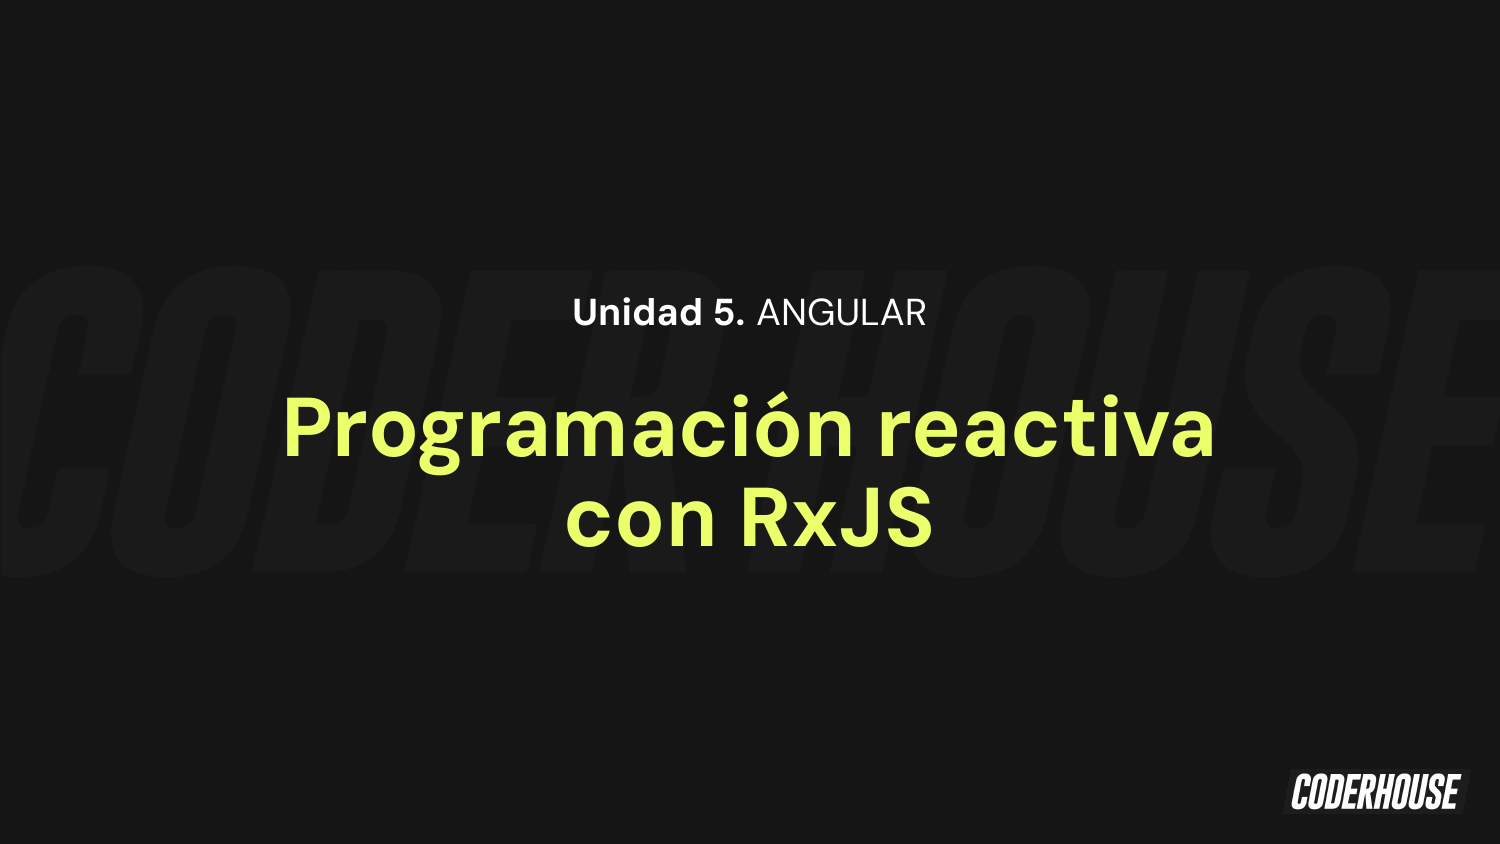

Unidad 5. ANGULAR
Programación reactiva con RxJS